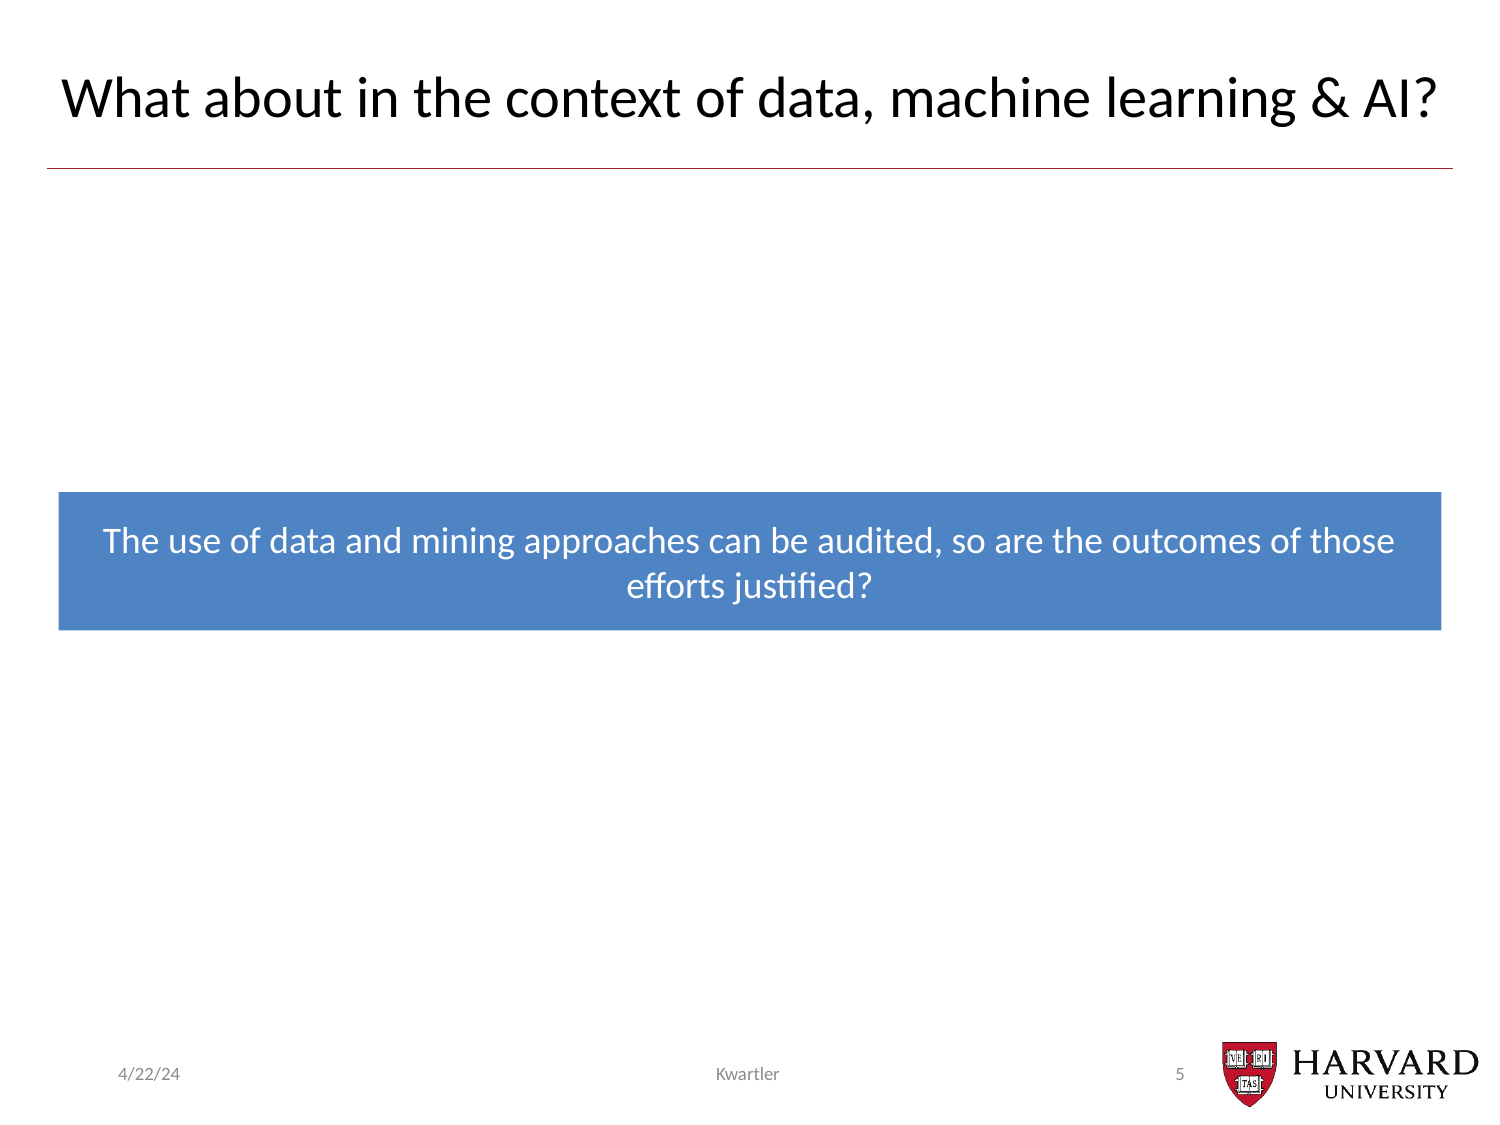

# What about in the context of data, machine learning & AI?
The use of data and mining approaches can be audited, so are the outcomes of those efforts justified?
4/22/24
Kwartler
5